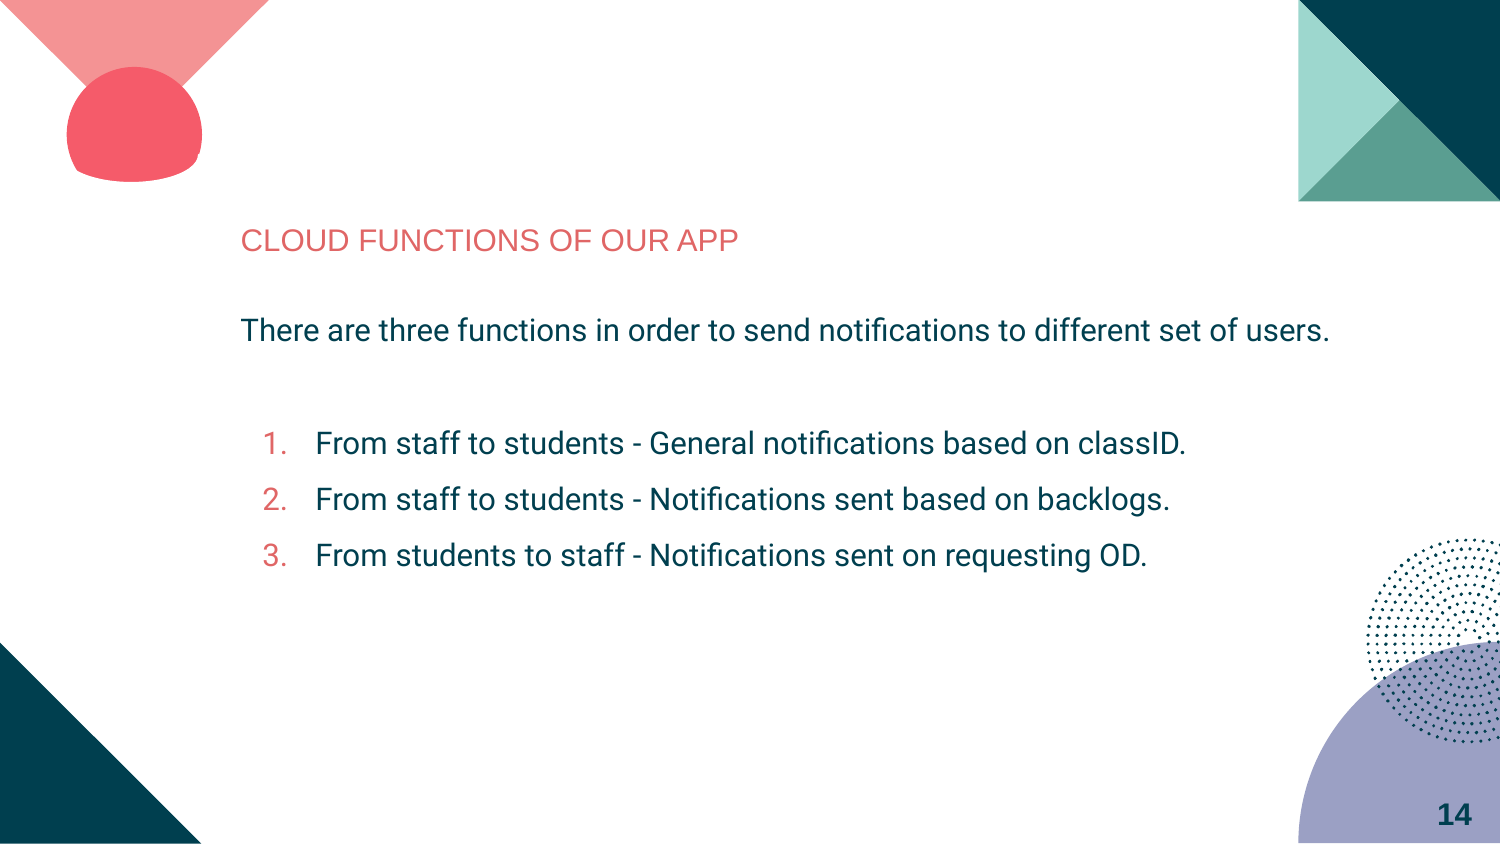

# CLOUD FUNCTIONS OF OUR APP

There are three functions in order to send notifications to different set of users.

From staff to students - General notifications based on classID.
From staff to students - Notifications sent based on backlogs.
From students to staff - Notifications sent on requesting OD.

14